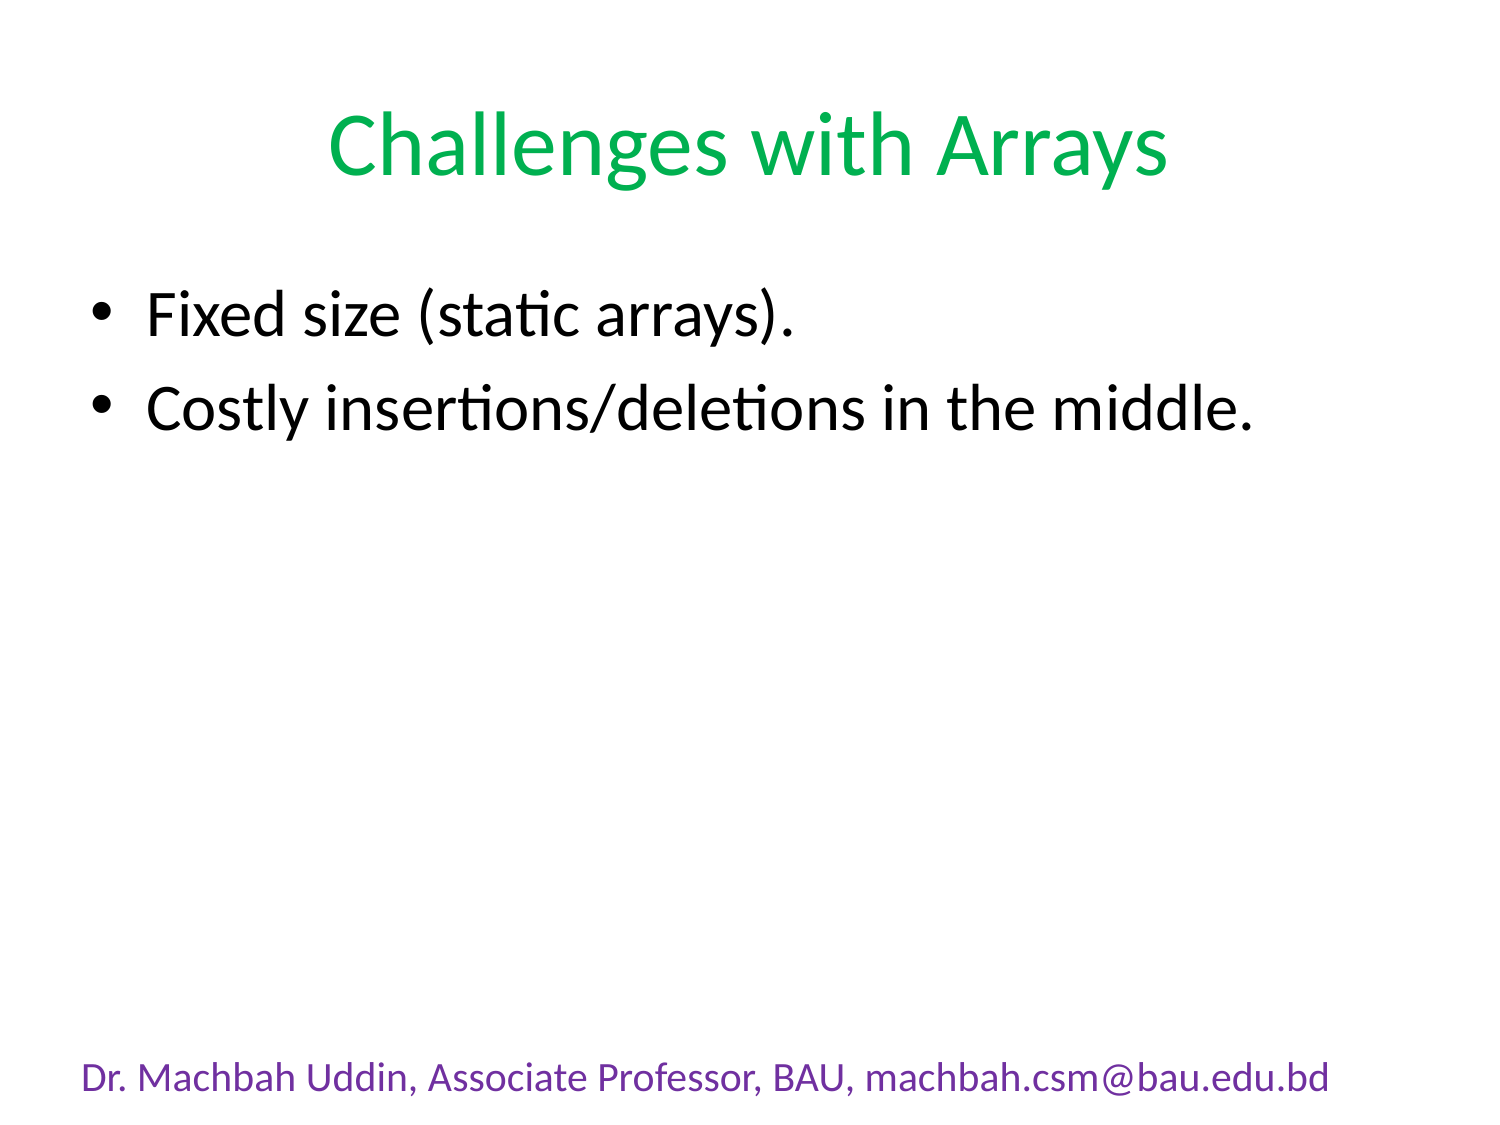

# Challenges with Arrays
Fixed size (static arrays).
Costly insertions/deletions in the middle.